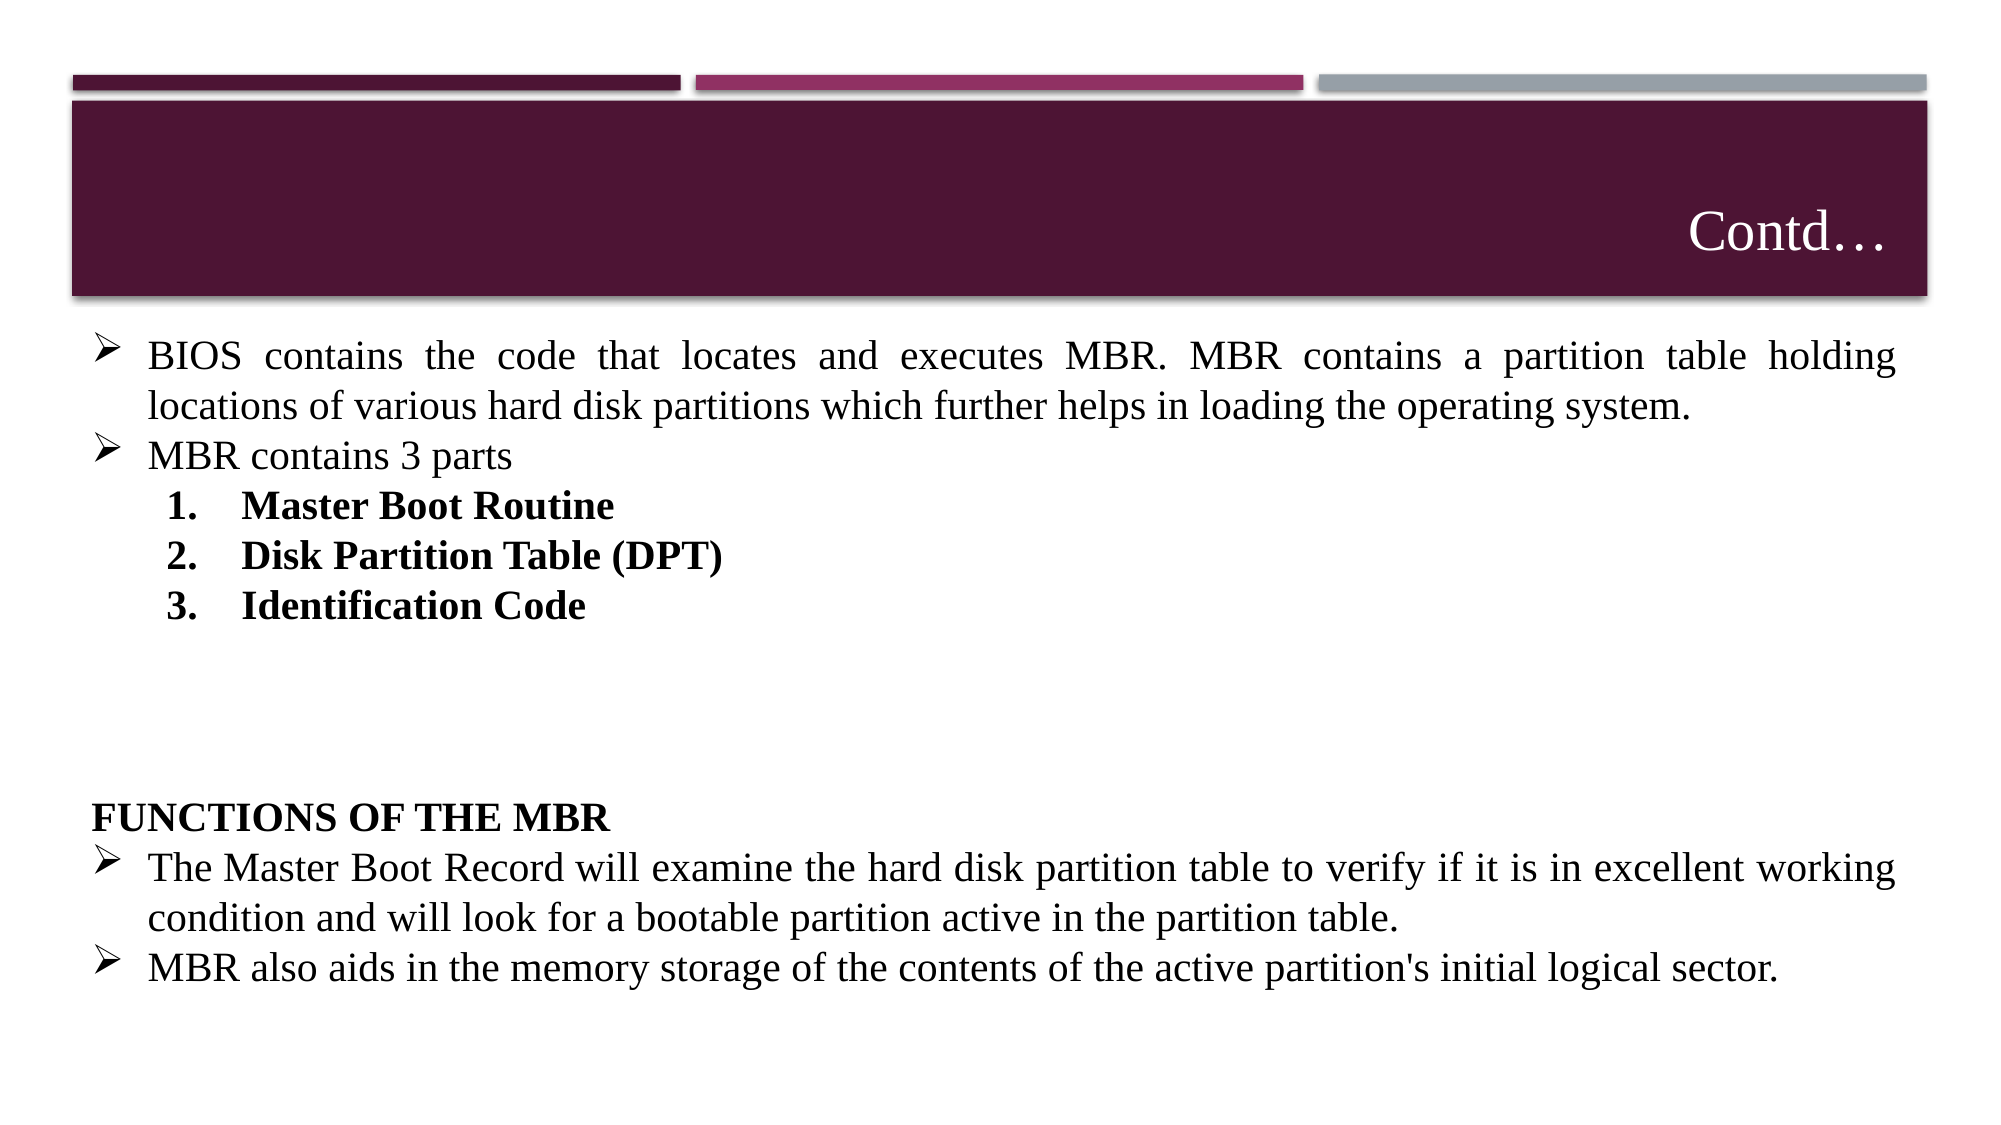

Contd…
BIOS contains the code that locates and executes MBR. MBR contains a partition table holding locations of various hard disk partitions which further helps in loading the operating system.
MBR contains 3 parts
Master Boot Routine
Disk Partition Table (DPT)
Identification Code
FUNCTIONS OF THE MBR
The Master Boot Record will examine the hard disk partition table to verify if it is in excellent working condition and will look for a bootable partition active in the partition table.
MBR also aids in the memory storage of the contents of the active partition's initial logical sector.